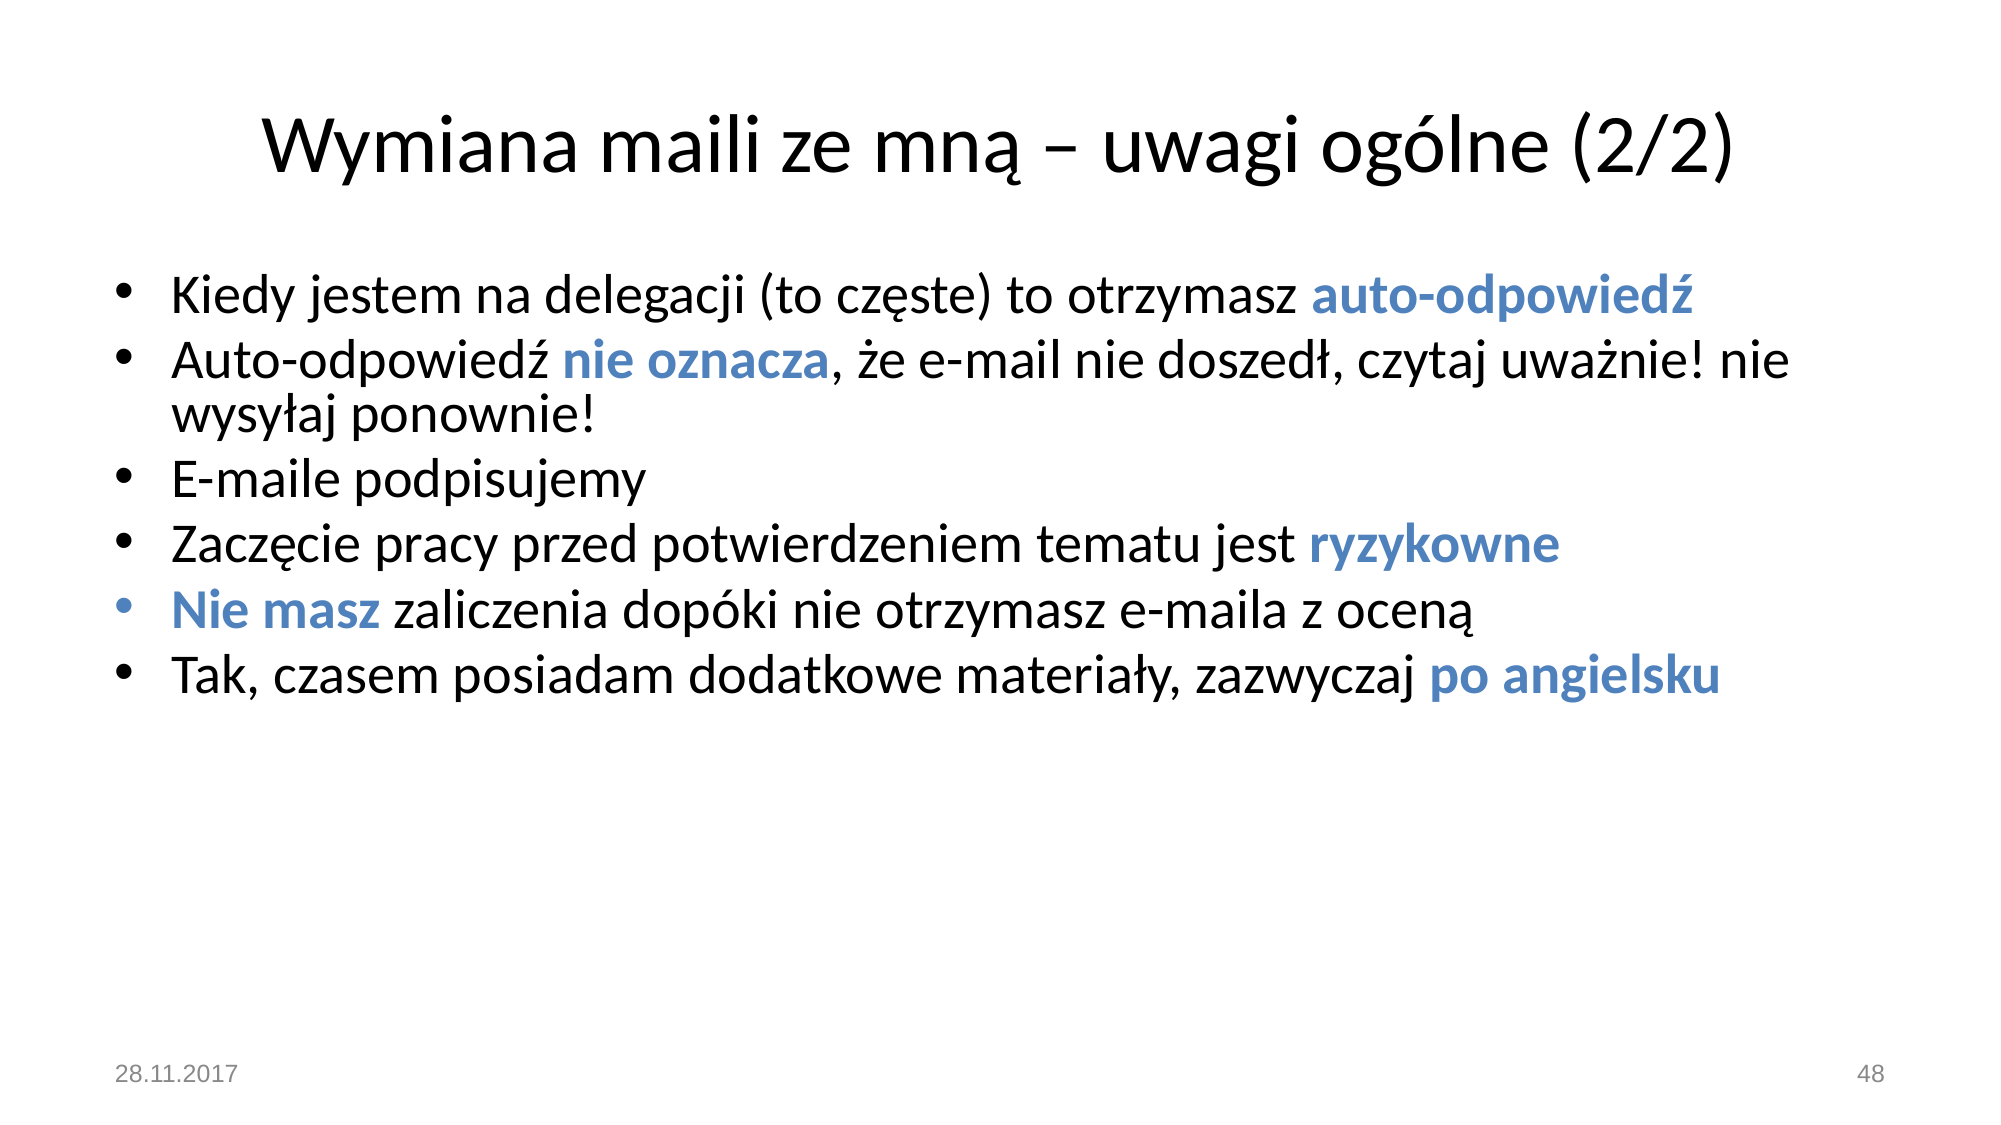

# Wymiana maili ze mną – uwagi ogólne (2/2)
Kiedy jestem na delegacji (to częste) to otrzymasz auto-odpowiedź
Auto-odpowiedź nie oznacza, że e-mail nie doszedł, czytaj uważnie! nie wysyłaj ponownie!
E-maile podpisujemy
Zaczęcie pracy przed potwierdzeniem tematu jest ryzykowne
Nie masz zaliczenia dopóki nie otrzymasz e-maila z oceną
Tak, czasem posiadam dodatkowe materiały, zazwyczaj po angielsku
28.11.2017
48